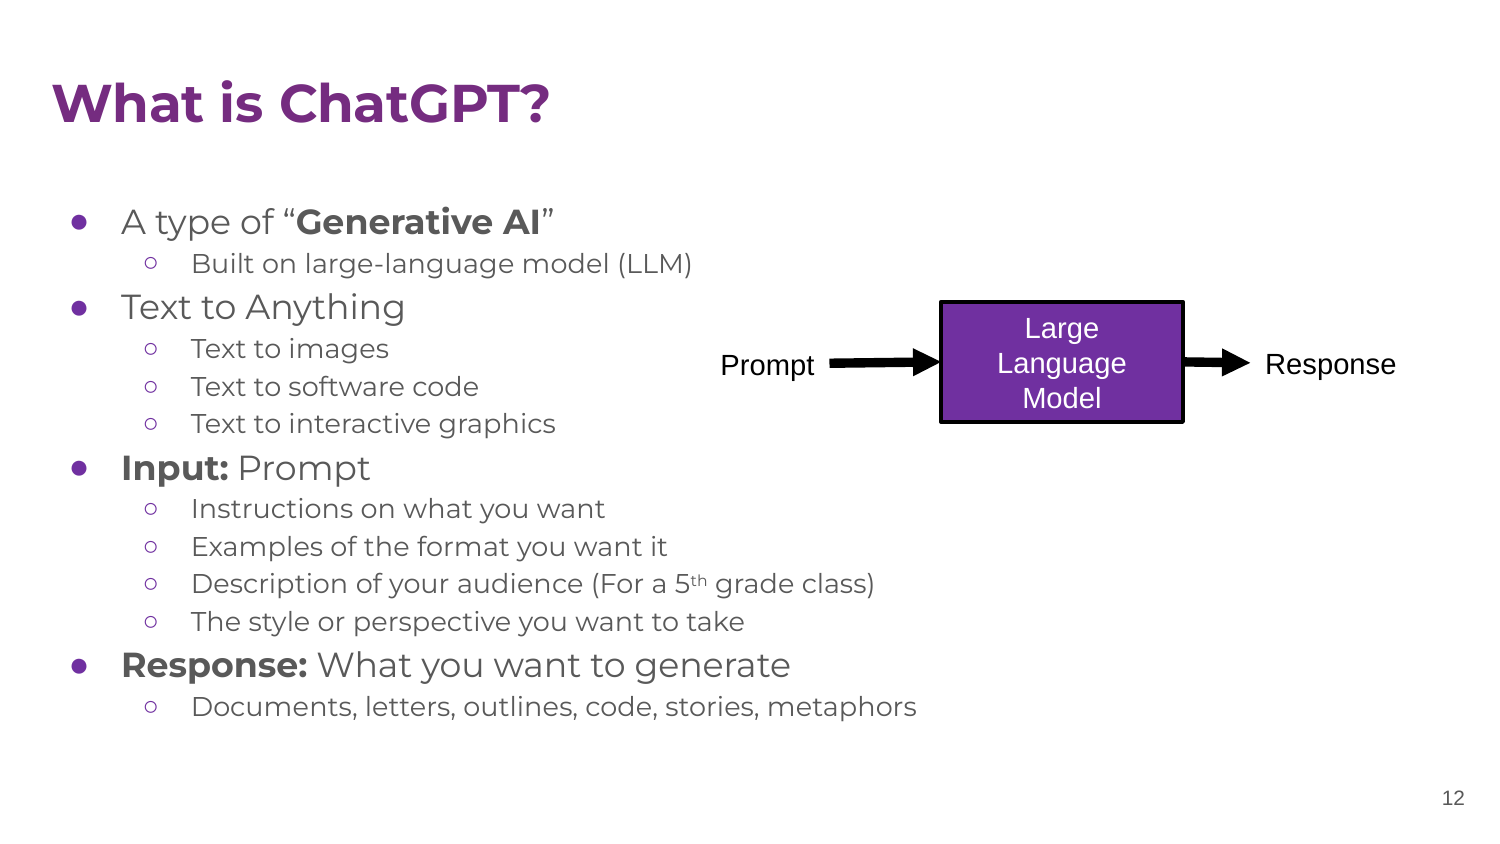

# What is ChatGPT?
A type of “Generative AI”
Built on large-language model (LLM)
Text to Anything
Text to images
Text to software code
Text to interactive graphics
Input: Prompt
Instructions on what you want
Examples of the format you want it
Description of your audience (For a 5th grade class)
The style or perspective you want to take
Response: What you want to generate
Documents, letters, outlines, code, stories, metaphors
Large
Language
Model
Prompt
Response
12